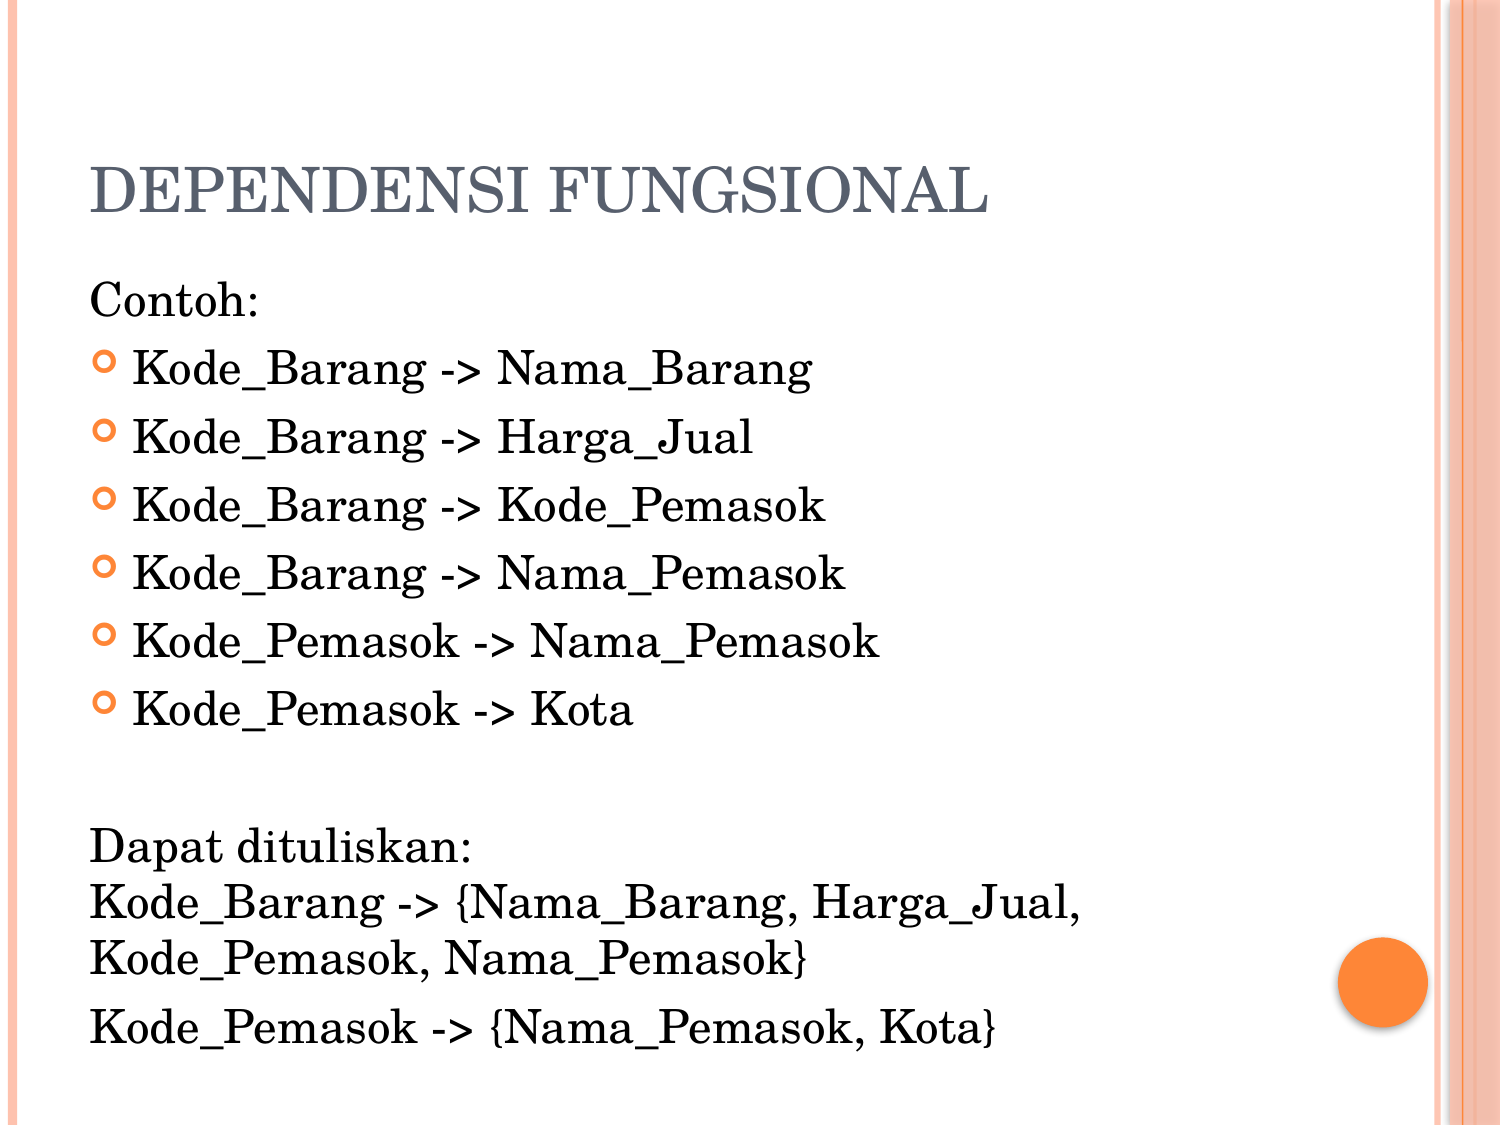

# Dependensi Fungsional
Contoh:
Kode_Barang -> Nama_Barang
Kode_Barang -> Harga_Jual
Kode_Barang -> Kode_Pemasok
Kode_Barang -> Nama_Pemasok
Kode_Pemasok -> Nama_Pemasok
Kode_Pemasok -> Kota

Dapat dituliskan:
Kode_Barang -> {Nama_Barang, Harga_Jual, Kode_Pemasok, Nama_Pemasok}
Kode_Pemasok -> {Nama_Pemasok, Kota}